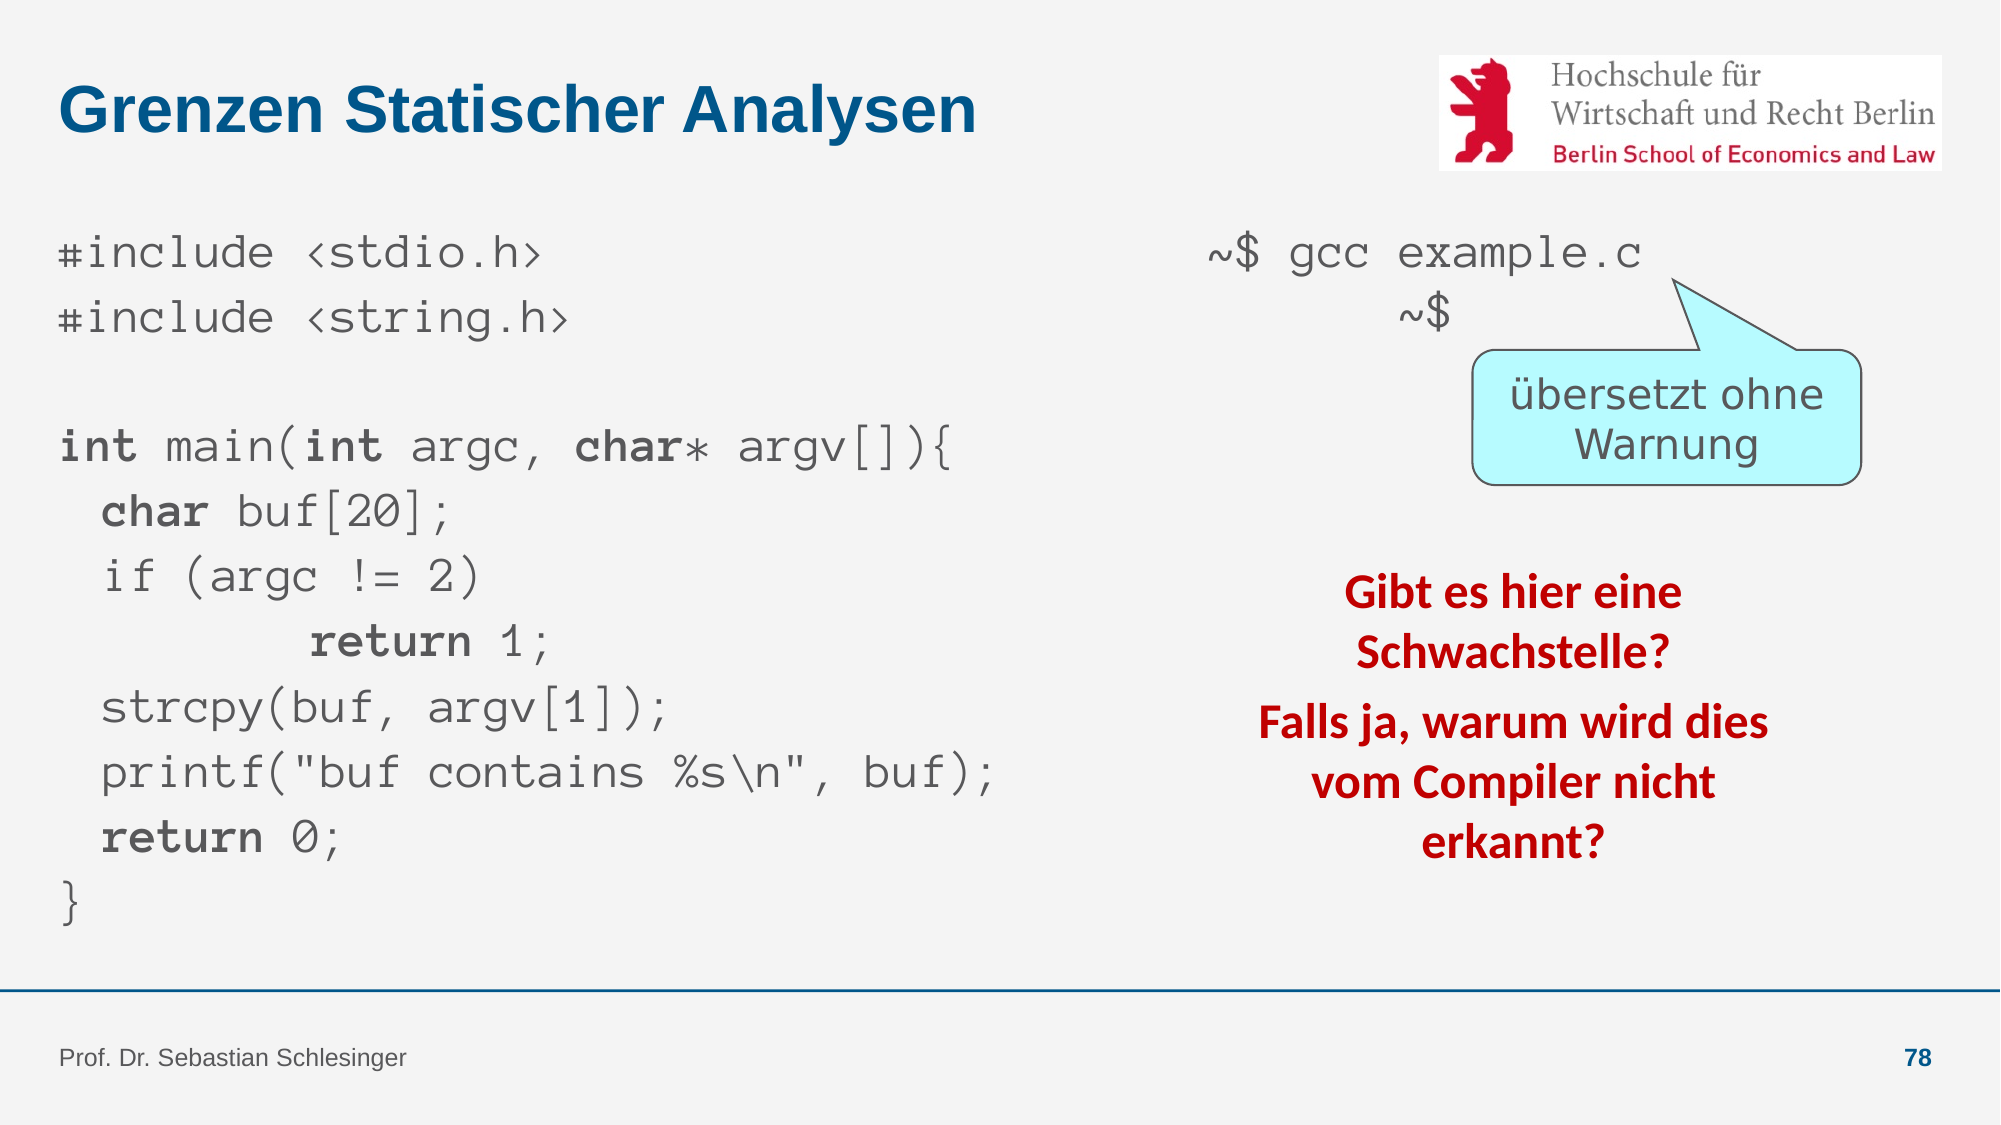

# Grenzen Statischer Analysen
~$ gcc example.c
~$
#include <stdio.h>
#include <string.h>
int main(int argc, char* argv[]){
	char buf[20];
if (argc != 2)
		return 1;
	strcpy(buf, argv[1]);
	printf("buf contains %s\n", buf);
	return 0;
}
übersetzt ohne Warnung
Gibt es hier eine Schwachstelle?
Falls ja, warum wird dies vom Compiler nicht erkannt?
Prof. Dr. Sebastian Schlesinger
78